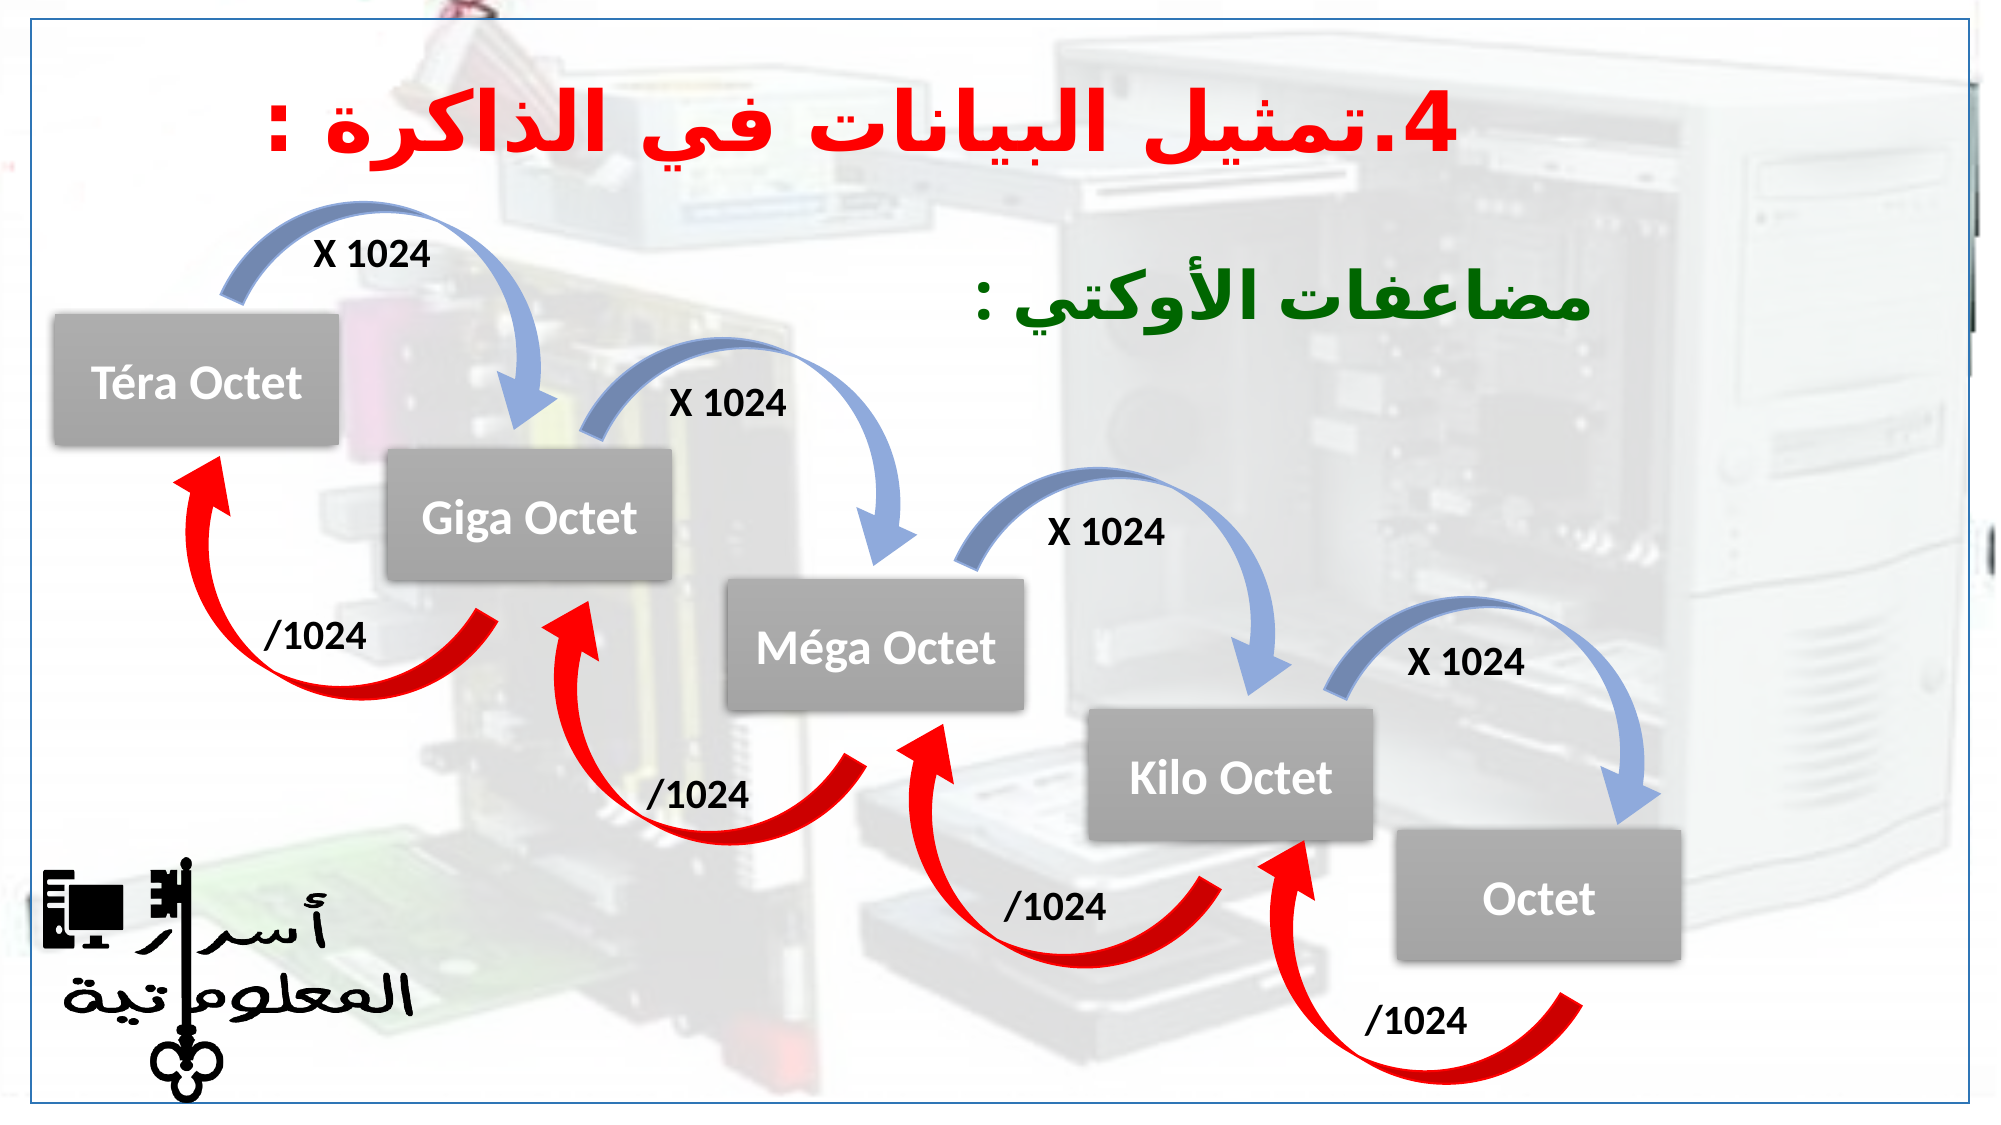

# 4.تمثيل البيانات في الذاكرة :

X 1024
مضاعفات الأوكتي :
Téra Octet

X 1024
Giga Octet

X 1024

Méga Octet
/1024

X 1024

Kilo Octet
/1024

Octet
/1024

/1024